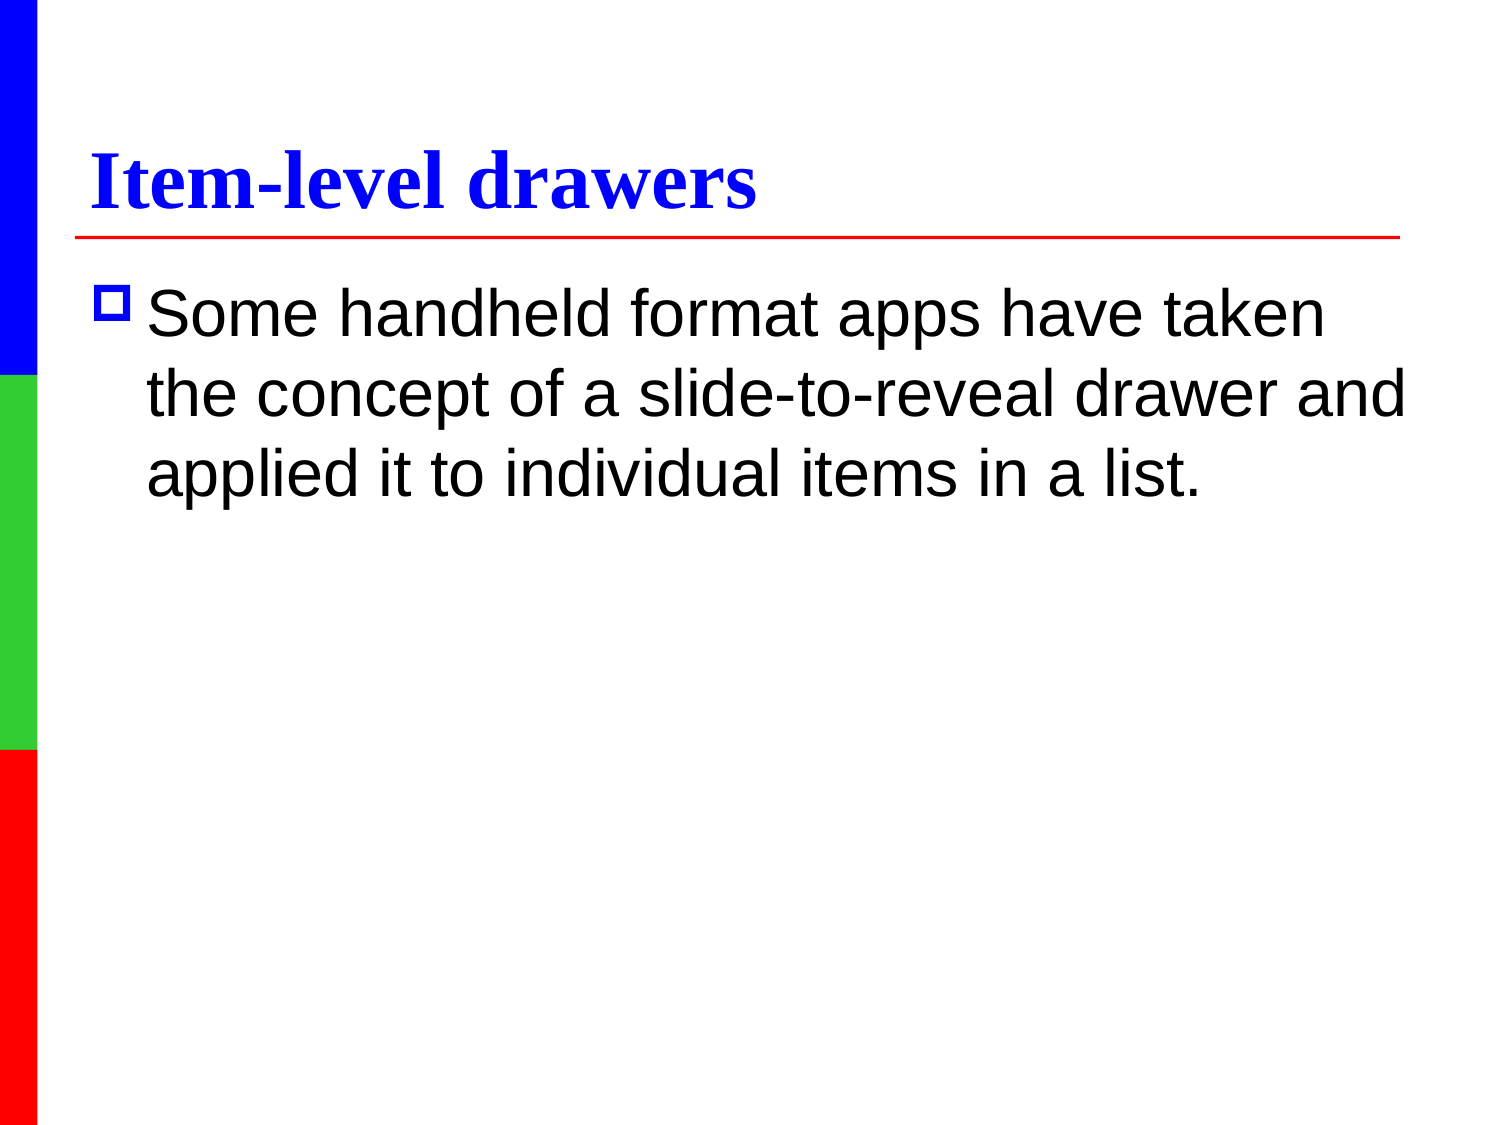

# Item-level drawers
Some handheld format apps have taken the concept of a slide-to-reveal drawer and applied it to individual items in a list.